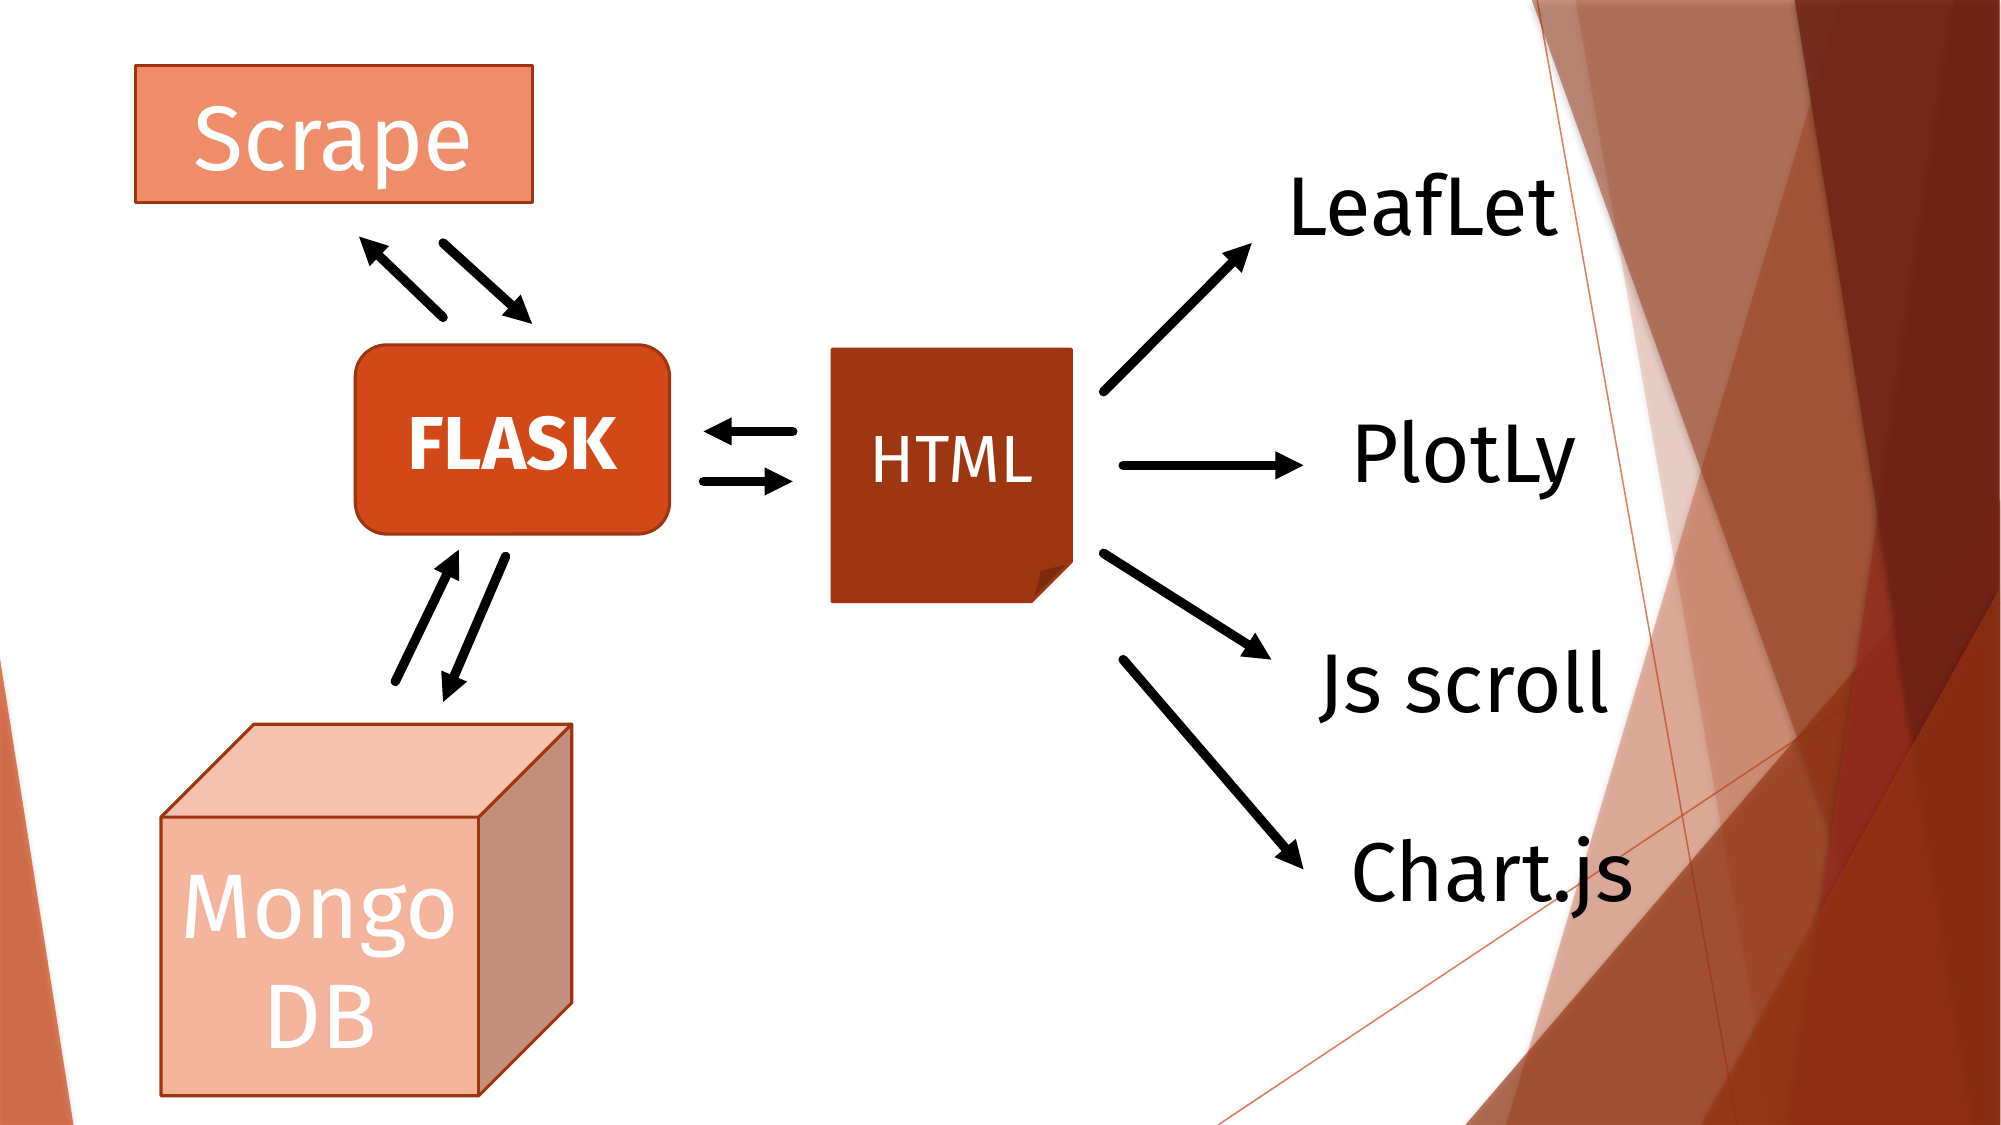

Scrape
LeafLet
FLASK
HTML
PlotLy
Js scroll
Mongo
DB
Chart.js